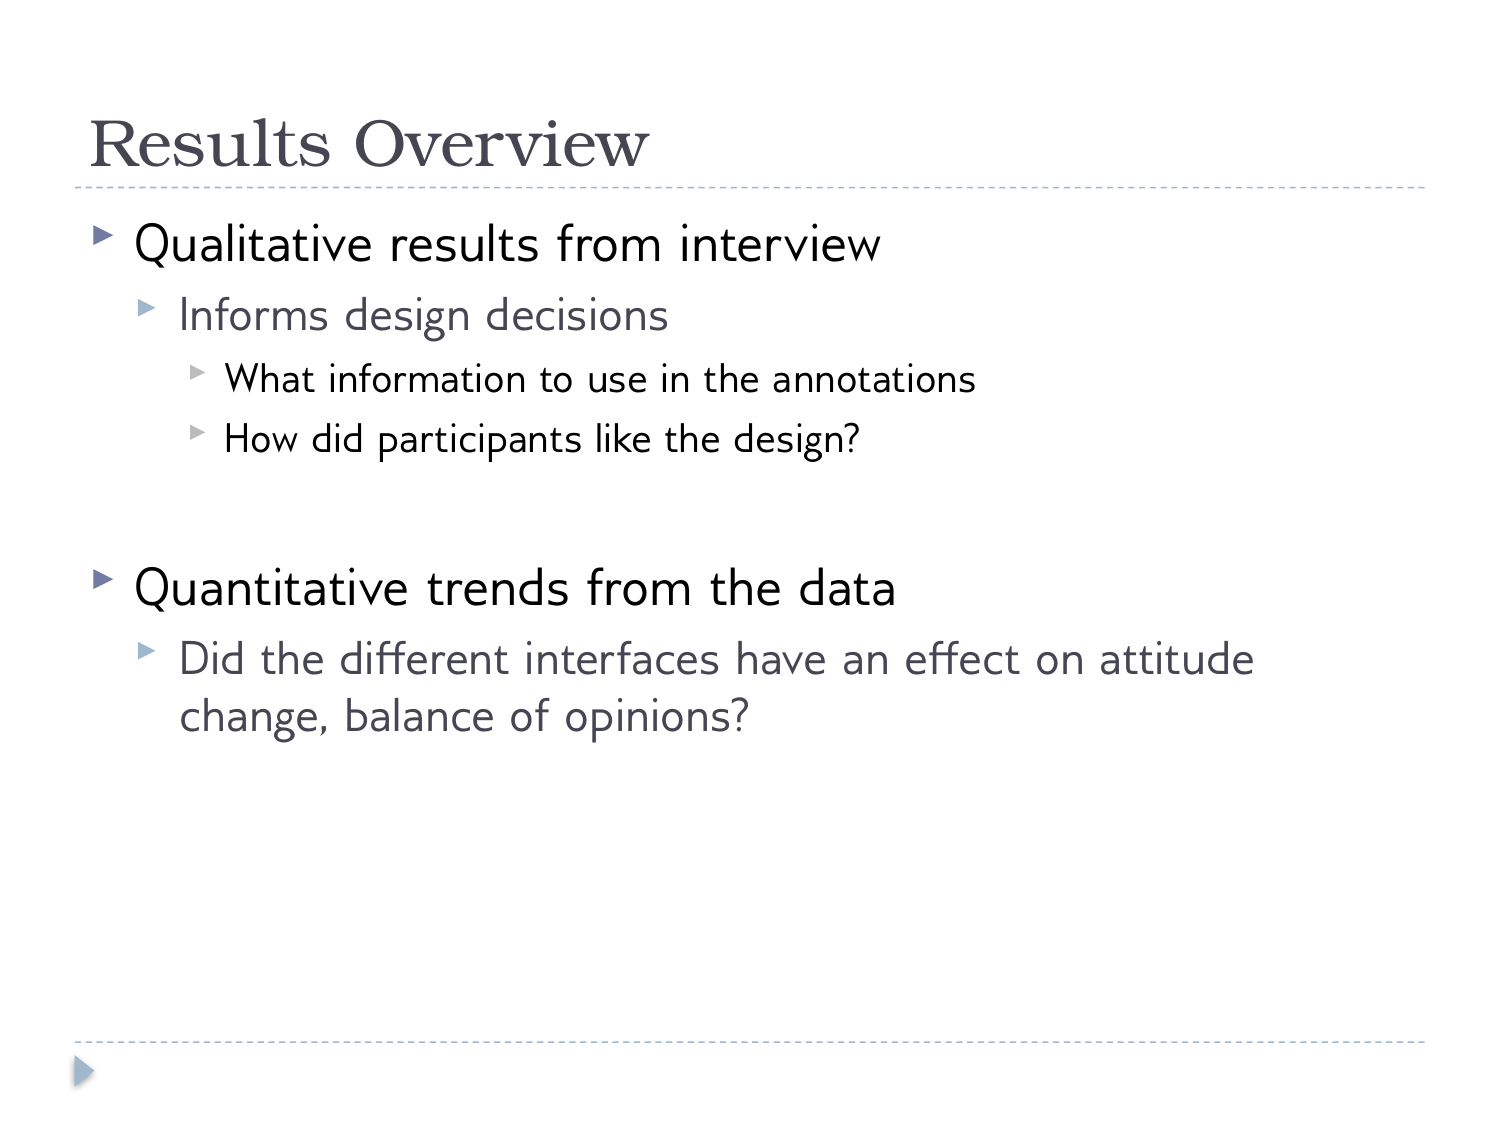

# Results Overview
Qualitative results from interview
Informs design decisions
What information to use in the annotations
How did participants like the design?

Quantitative trends from the data
Did the different interfaces have an effect on attitude change, balance of opinions?